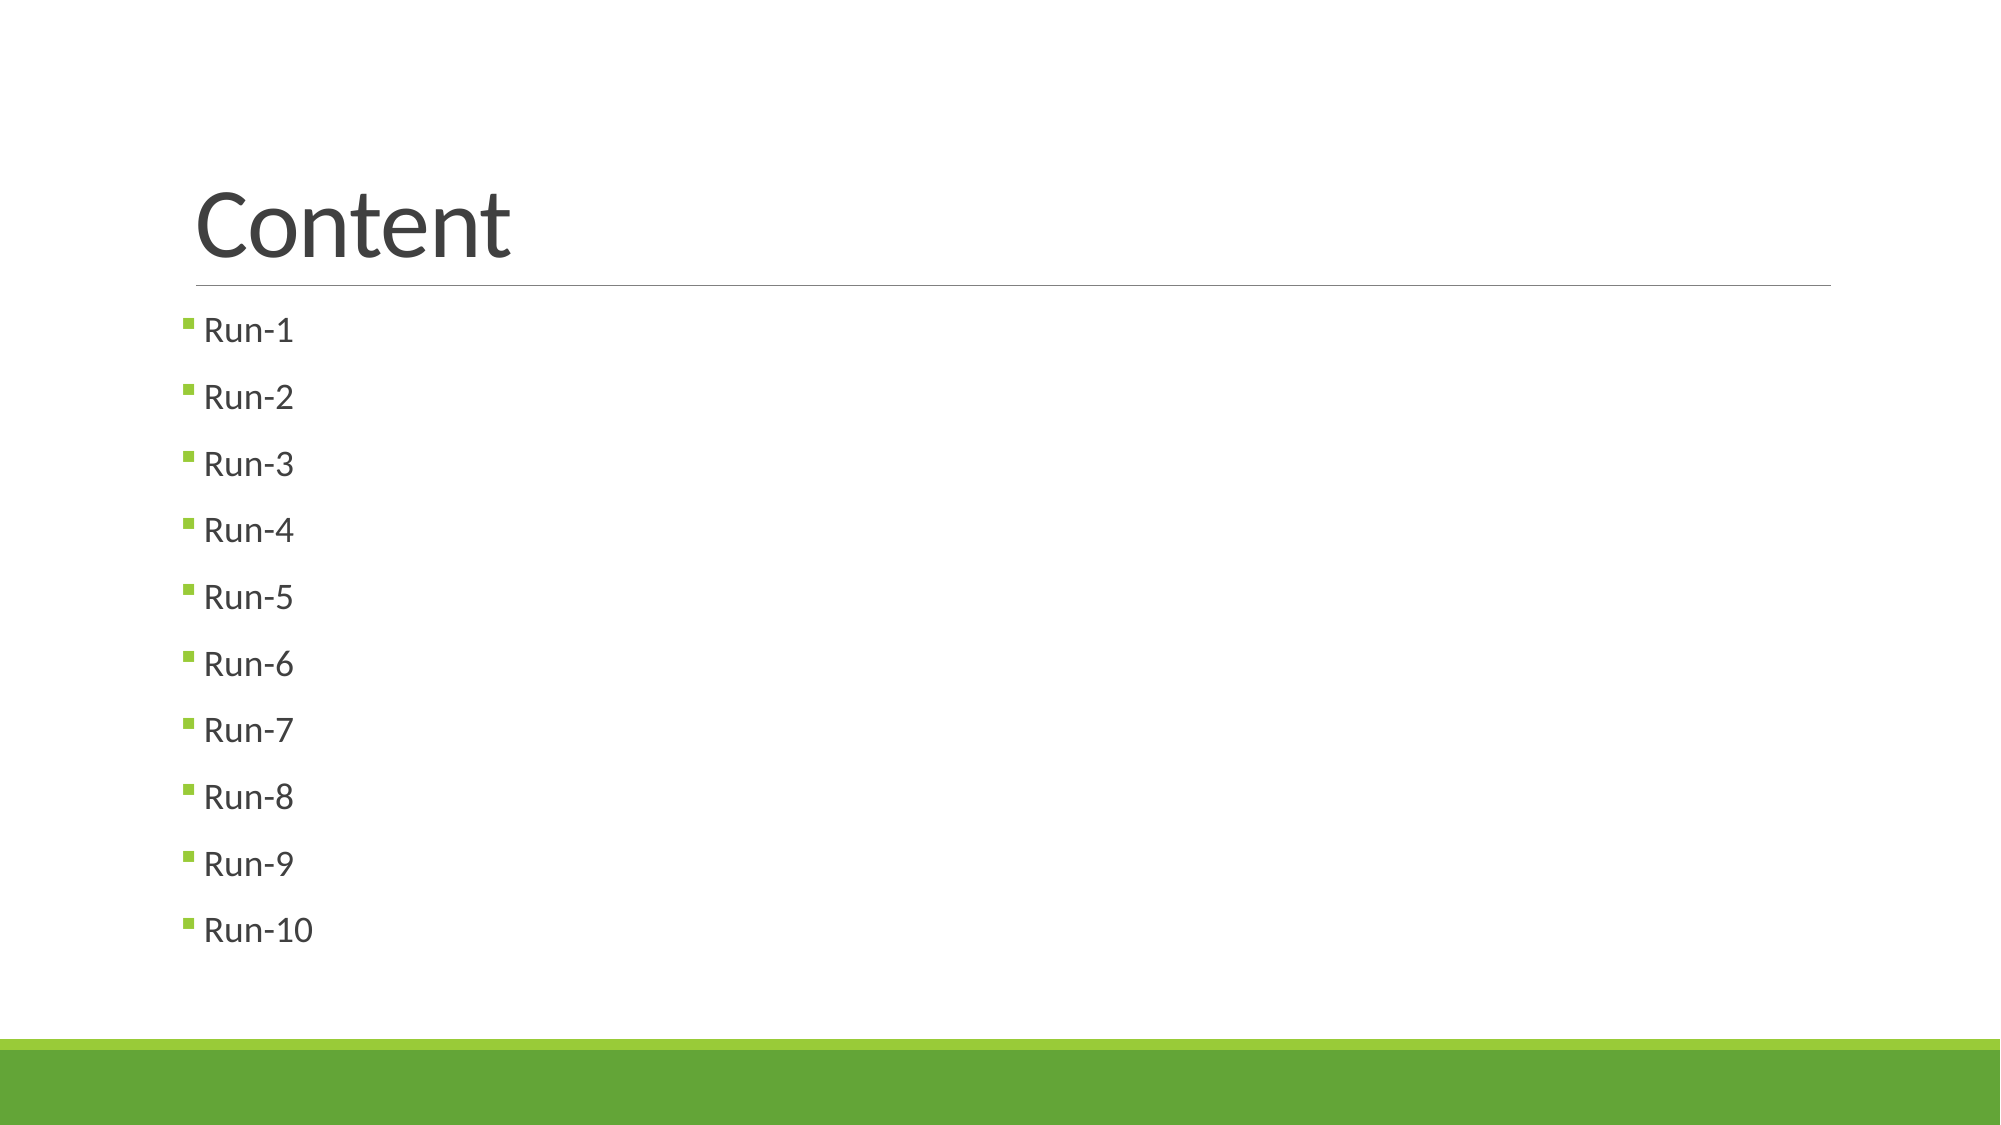

# Content
 Run-1
 Run-2
 Run-3
 Run-4
 Run-5
 Run-6
 Run-7
 Run-8
 Run-9
 Run-10